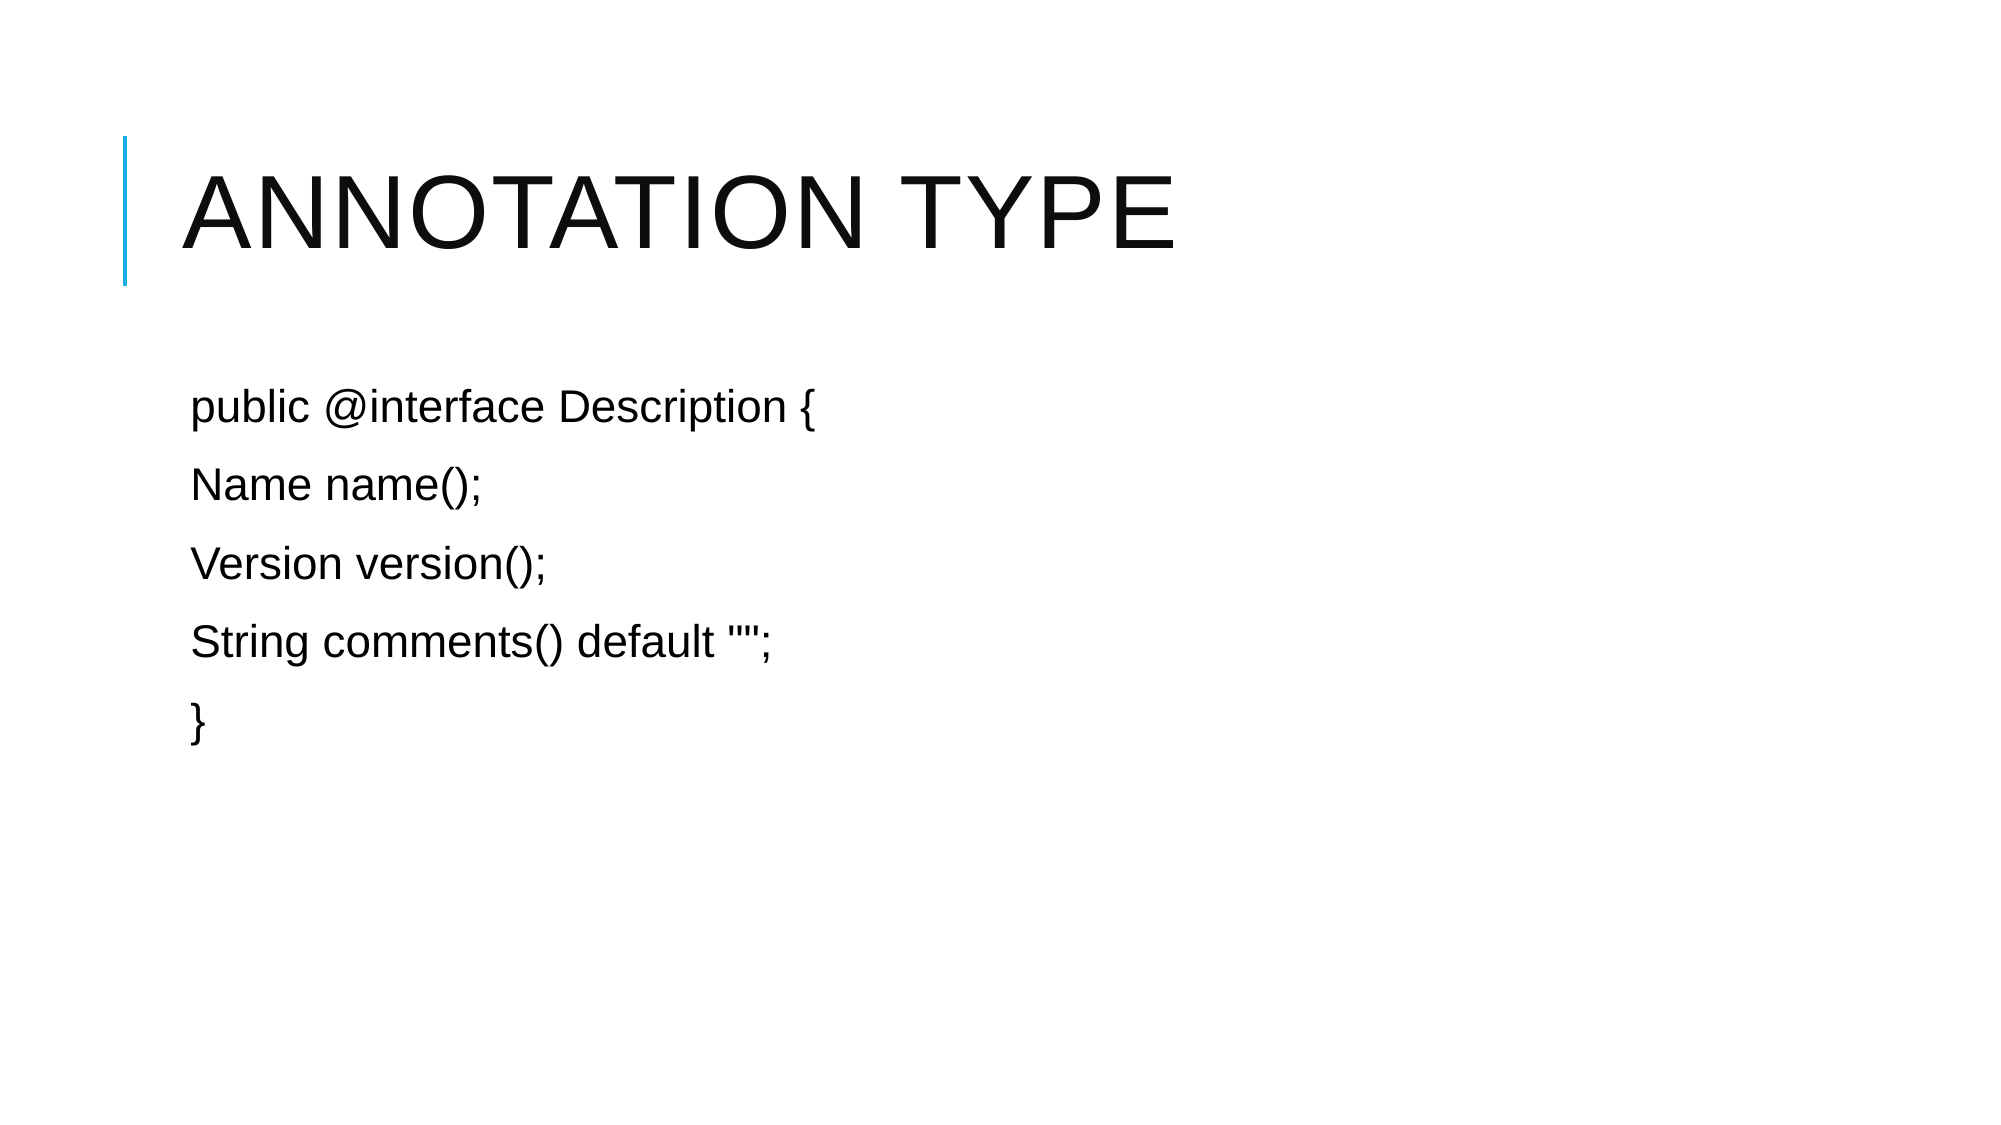

# Annotation Type
public @interface Description {
Name name();
Version version();
String comments() default "";
}